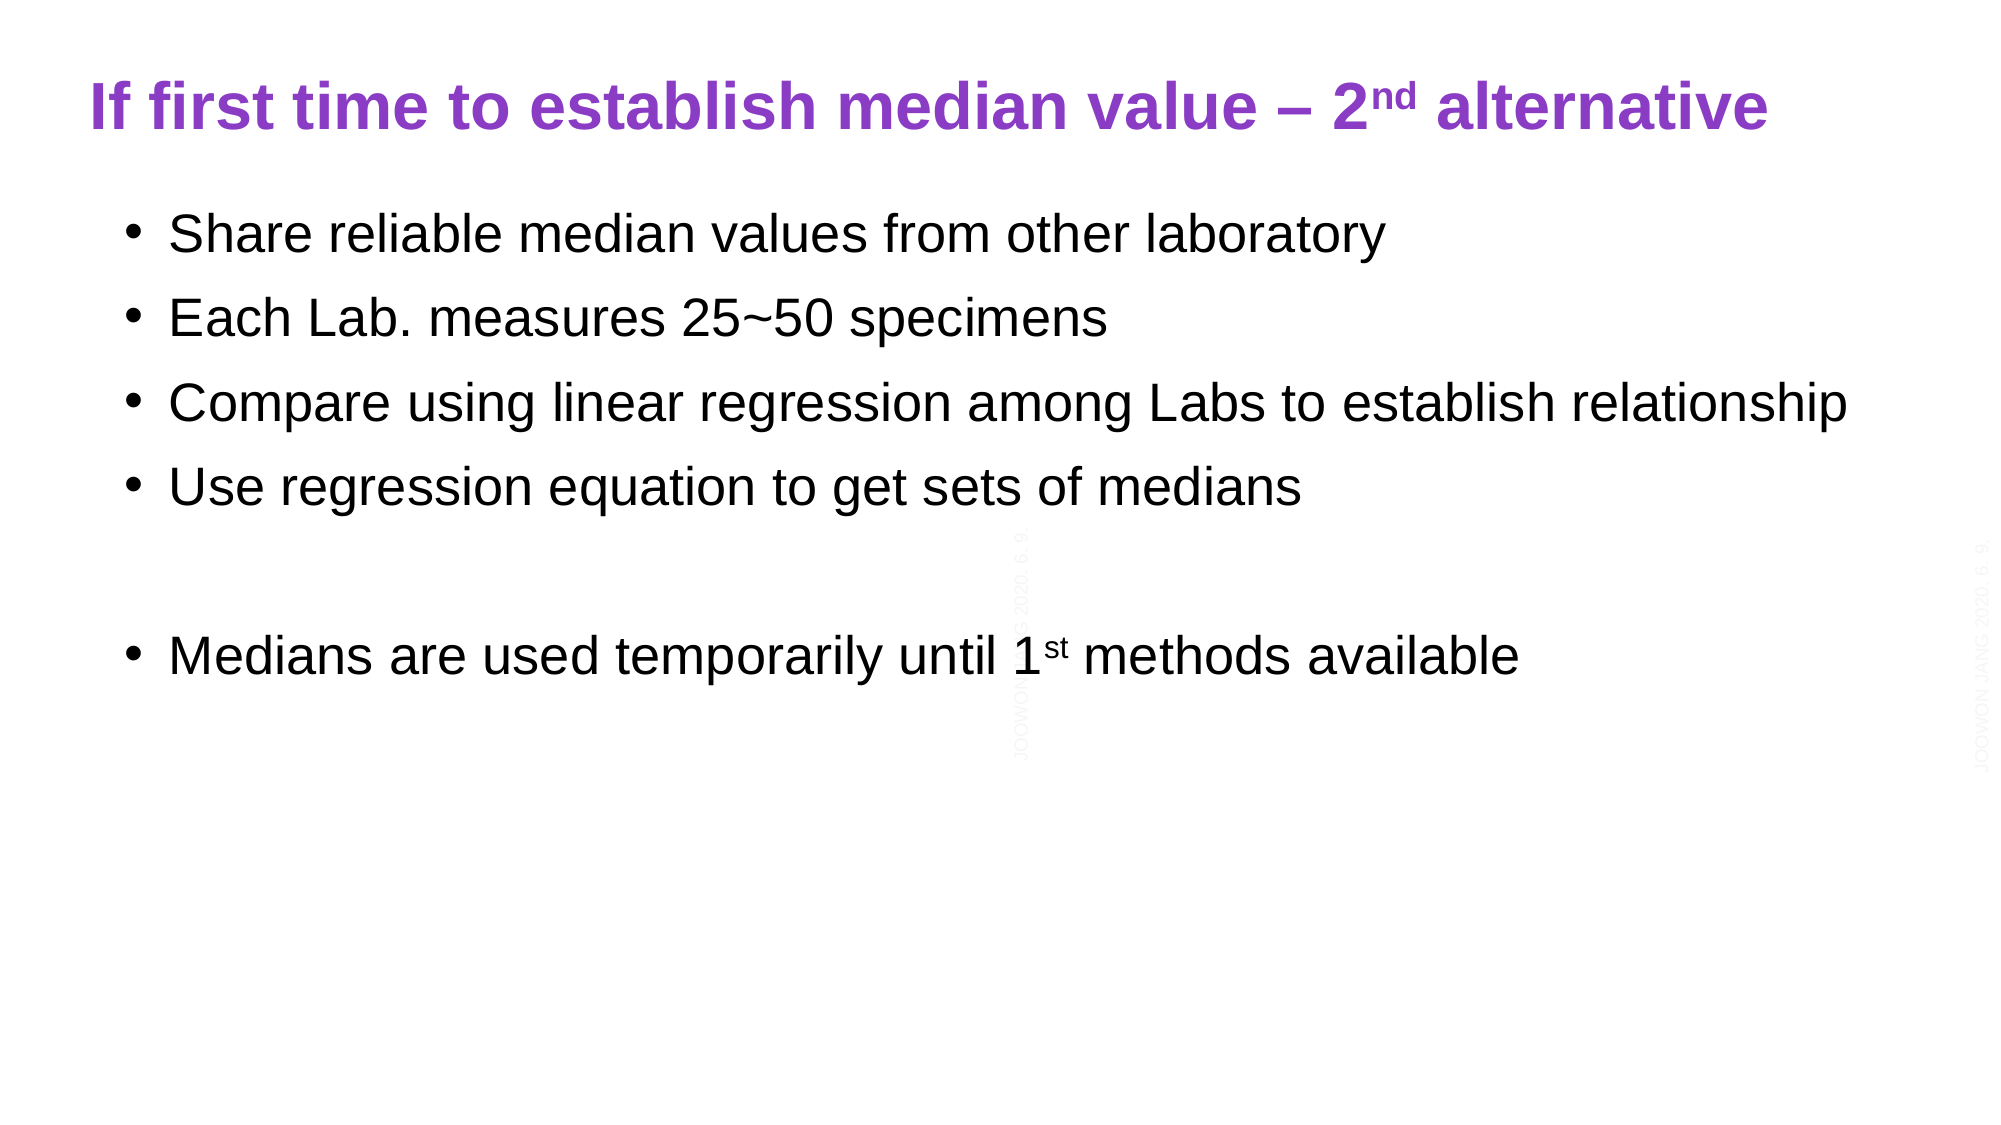

If first time to establish median value – 2nd alternative
Share reliable median values from other laboratory
Each Lab. measures 25~50 specimens
Compare using linear regression among Labs to establish relationship
Use regression equation to get sets of medians

Medians are used temporarily until 1st methods available